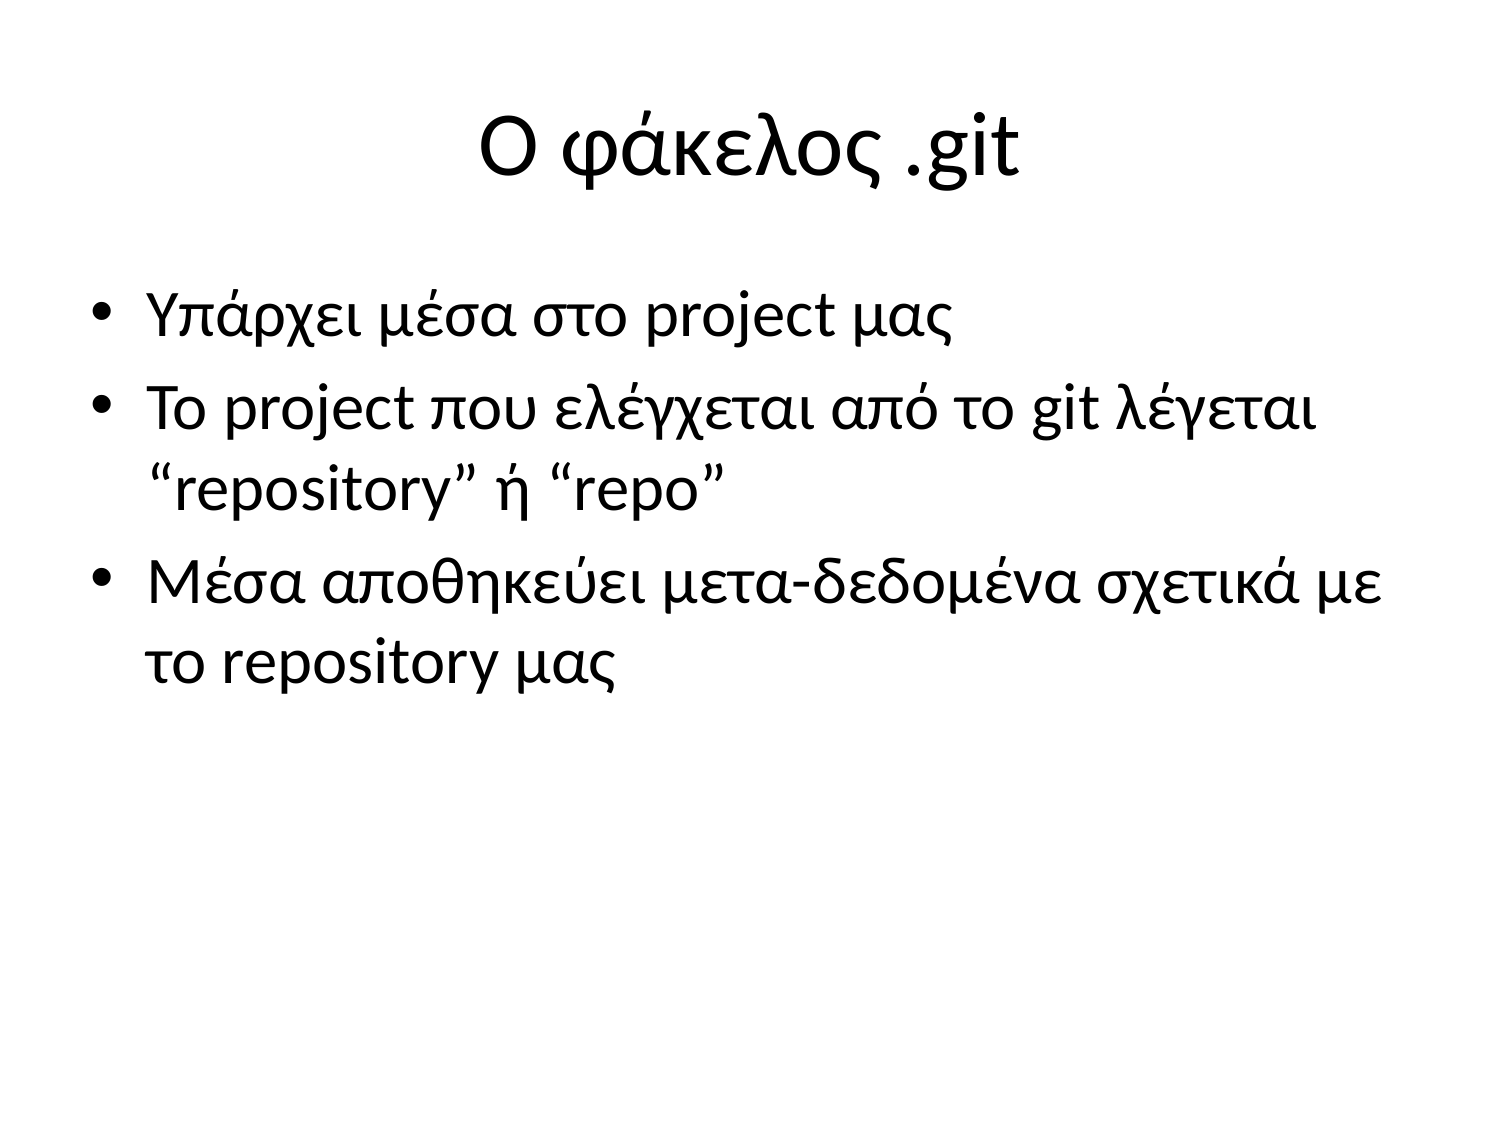

# Ο φάκελος .git
Υπάρχει μέσα στο project μας
Το project που ελέγχεται από το git λέγεται “repository” ή “repo”
Μέσα αποθηκεύει μετα-δεδομένα σχετικά με το repository μας